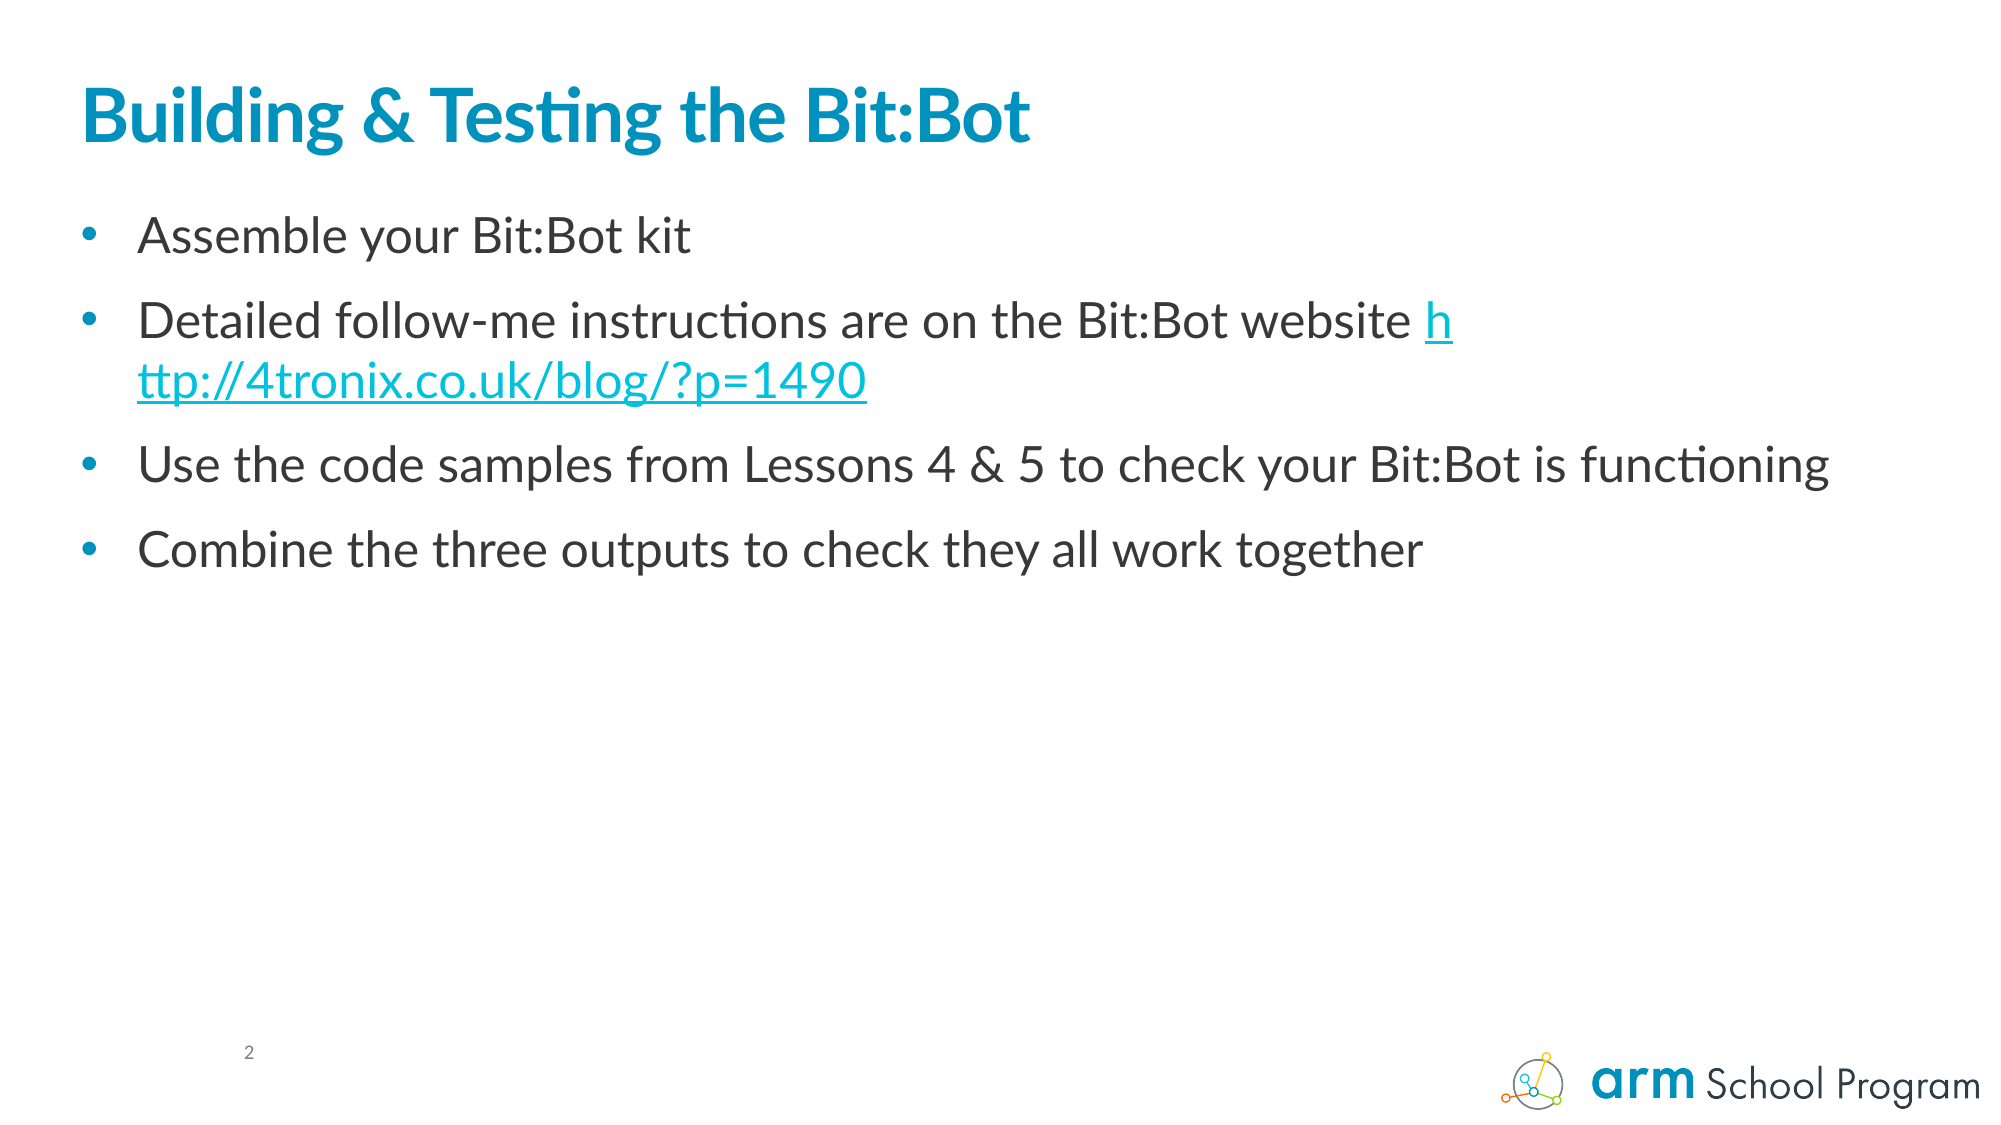

# Building & Testing the Bit:Bot
Assemble your Bit:Bot kit
Detailed follow-me instructions are on the Bit:Bot website http://4tronix.co.uk/blog/?p=1490
Use the code samples from Lessons 4 & 5 to check your Bit:Bot is functioning
Combine the three outputs to check they all work together